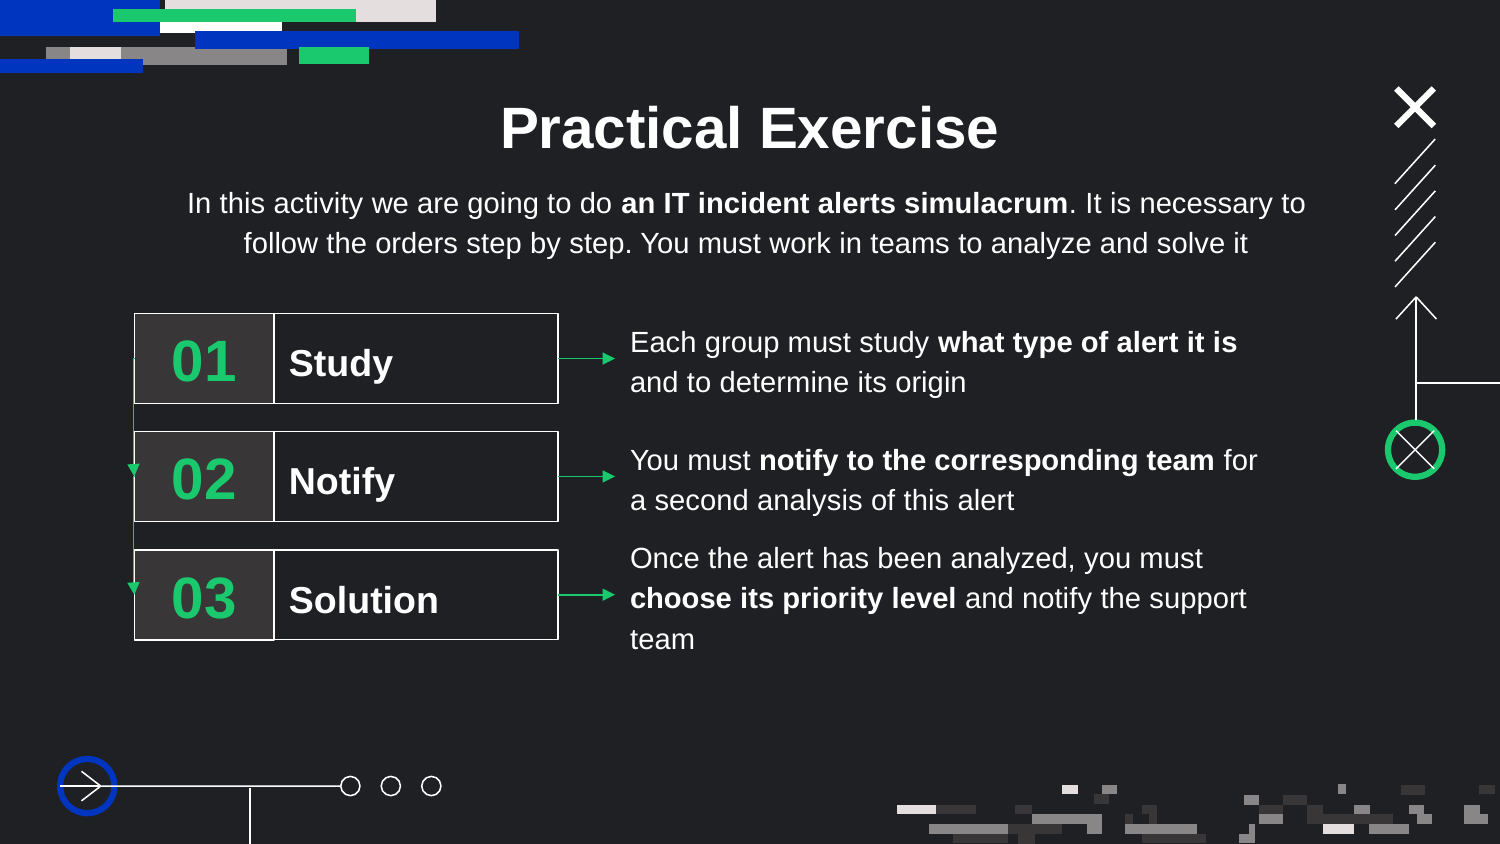

# Practical Exercise
In this activity we are going to do an IT incident alerts simulacrum. It is necessary to follow the orders step by step. You must work in teams to analyze and solve it
01
Study
Each group must study what type of alert it is and to determine its origin
02
Notify
You must notify to the corresponding team for a second analysis of this alert
03
Solution
Once the alert has been analyzed, you must choose its priority level and notify the support team
You can describe the topic of the section here